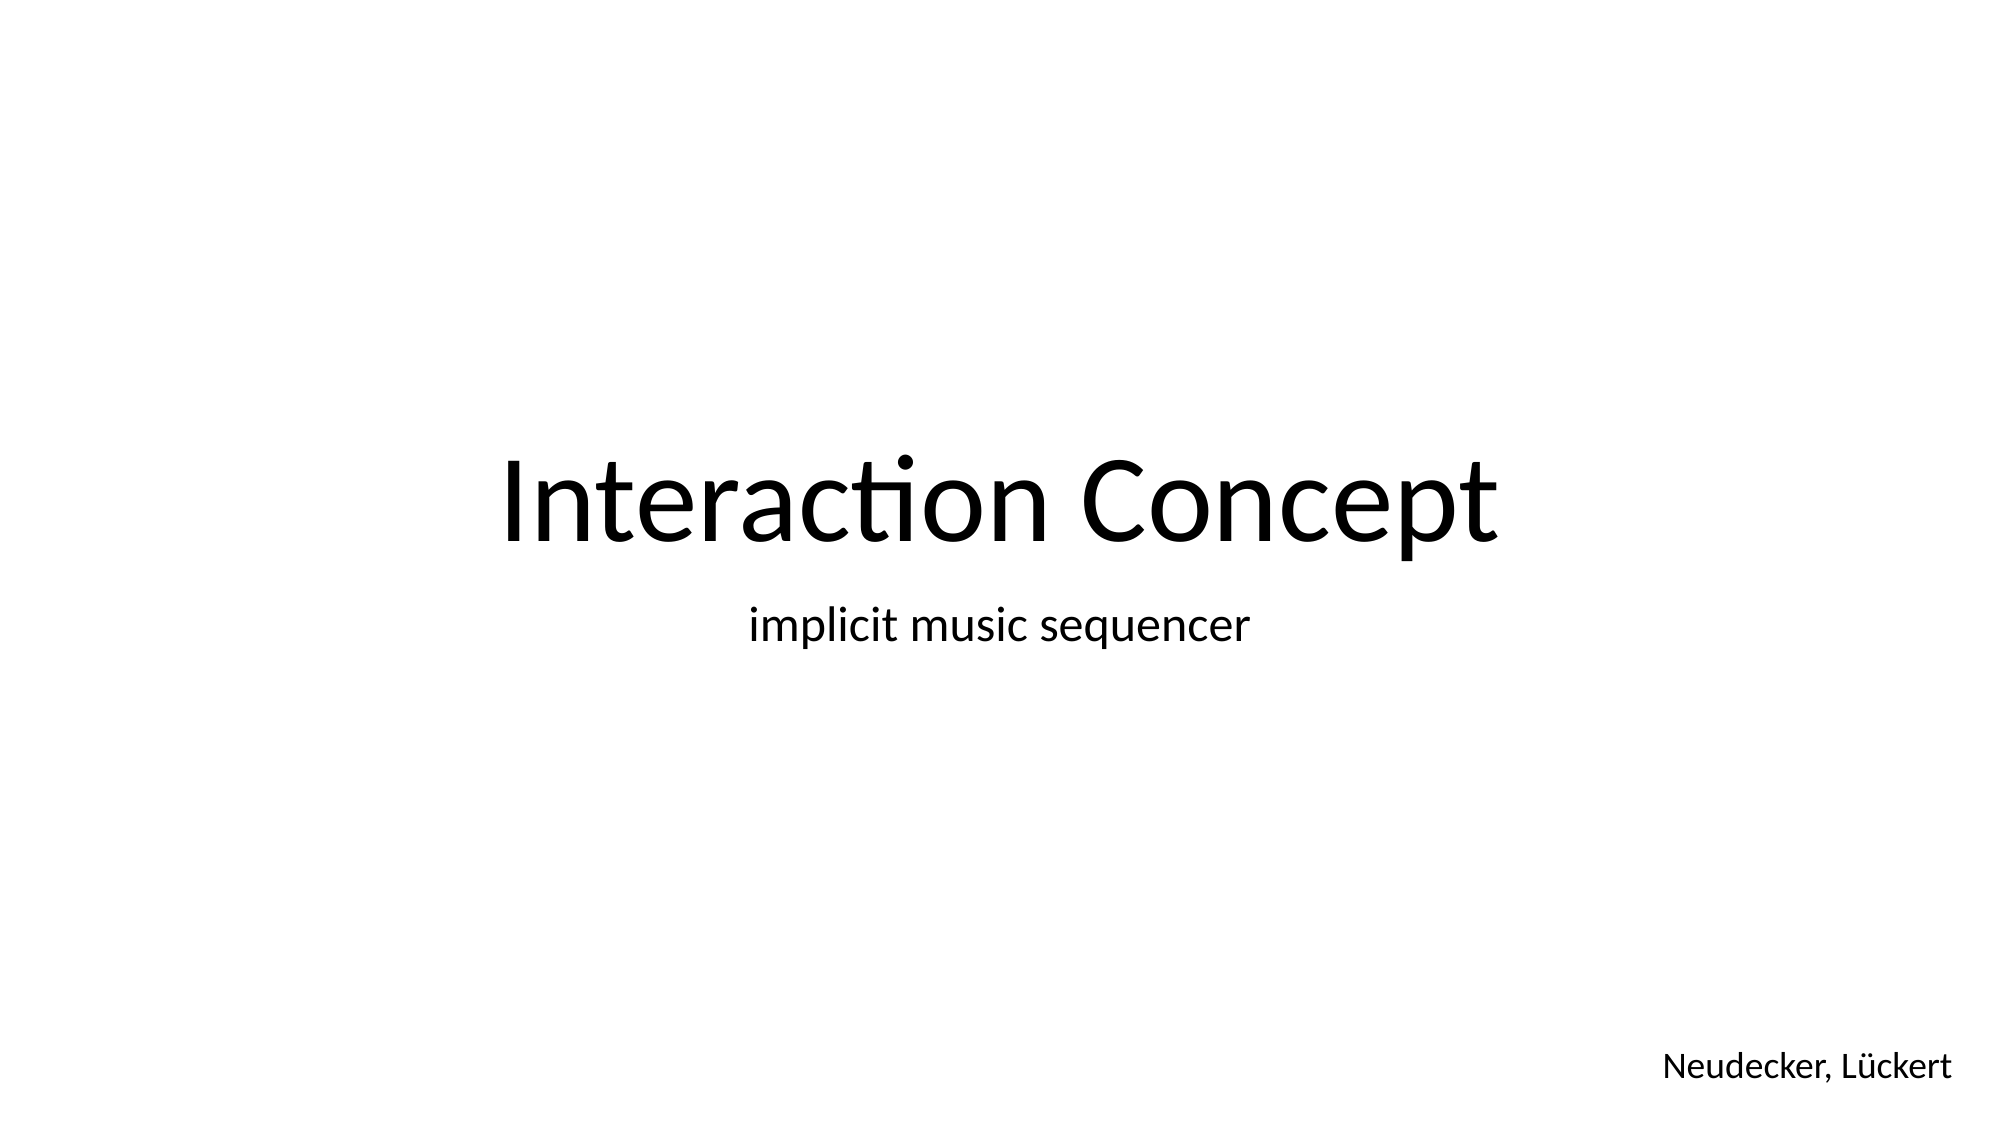

# Interaction Concept
implicit music sequencer
Neudecker, Lückert